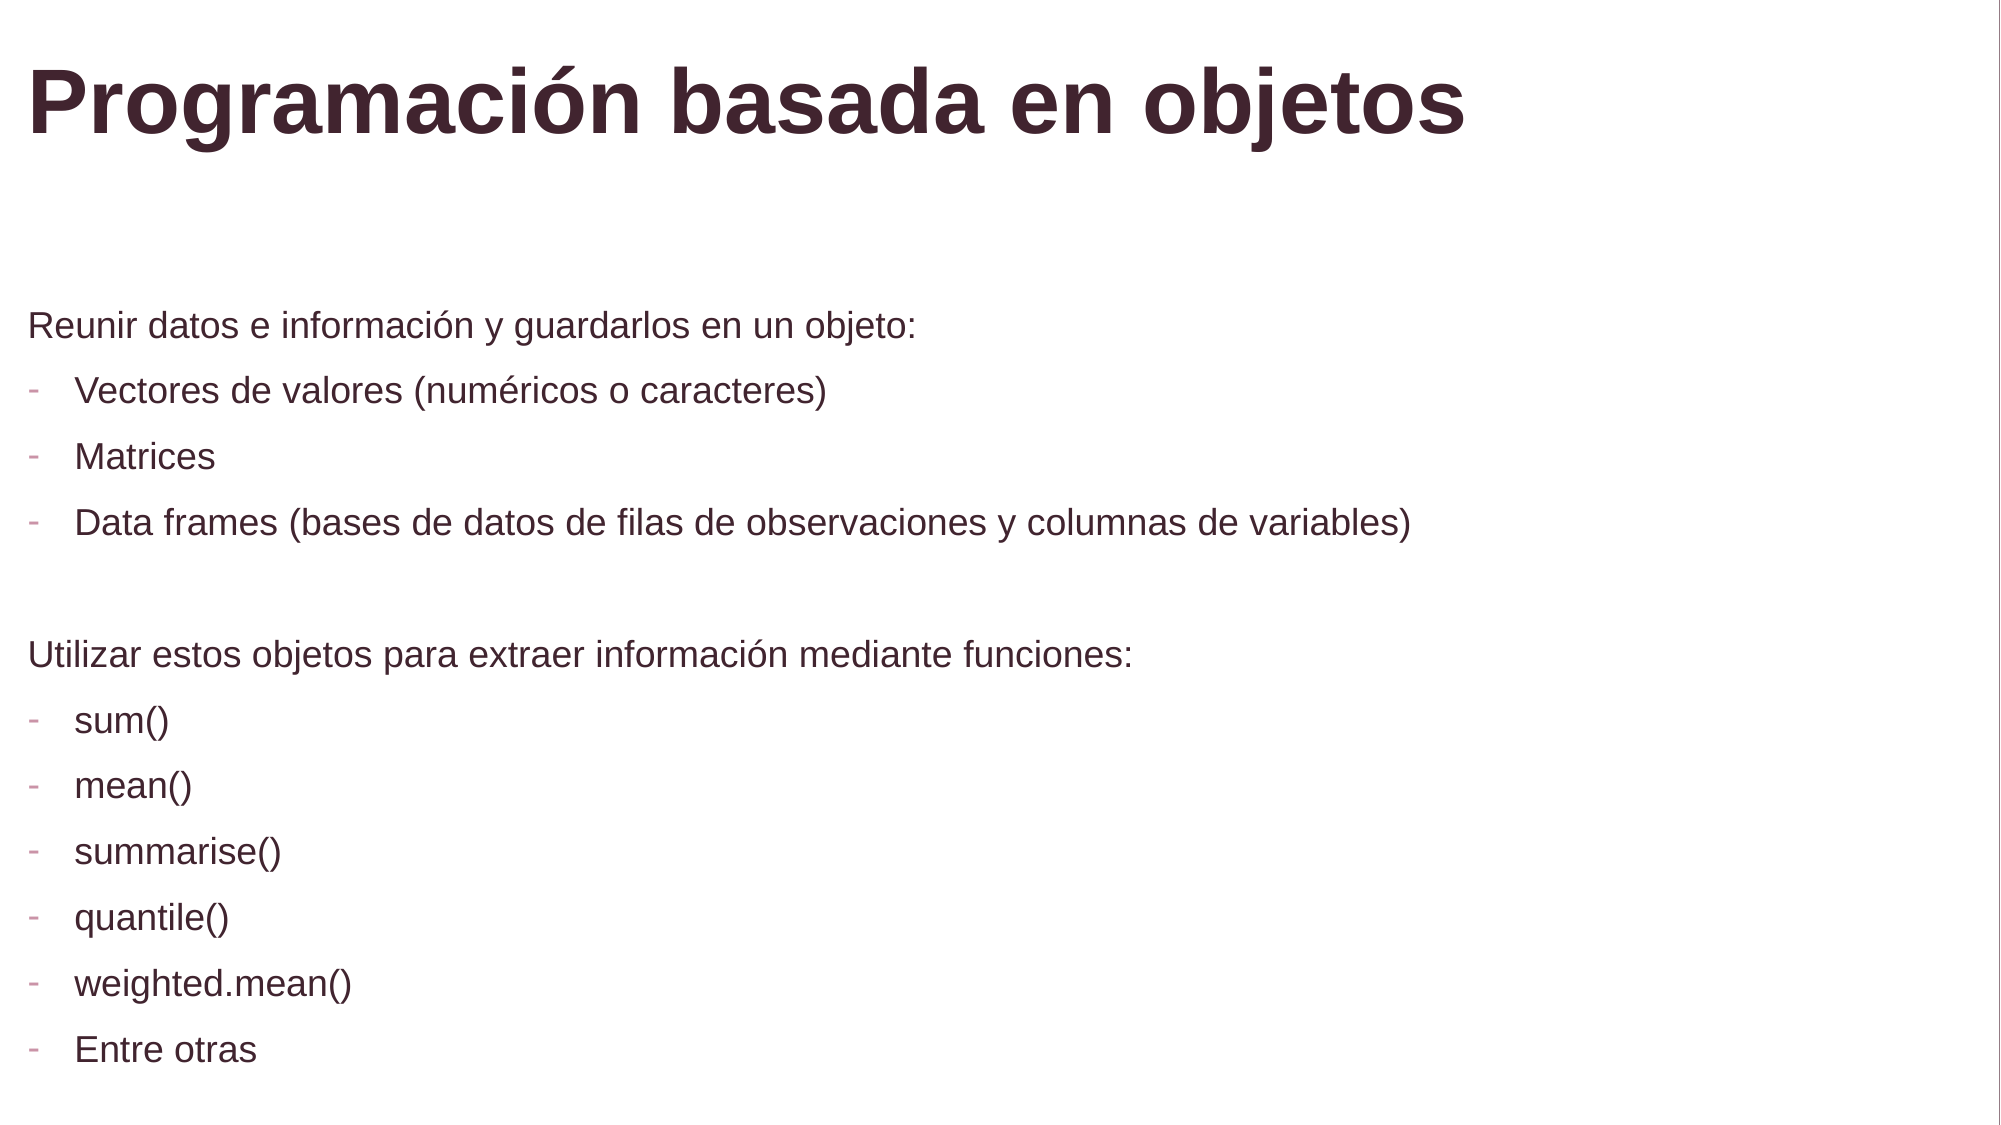

# Programación basada en objetos
Reunir datos e información y guardarlos en un objeto:
Vectores de valores (numéricos o caracteres)
Matrices
Data frames (bases de datos de filas de observaciones y columnas de variables)

Utilizar estos objetos para extraer información mediante funciones:
sum()
mean()
summarise()
quantile()
weighted.mean()
Entre otras